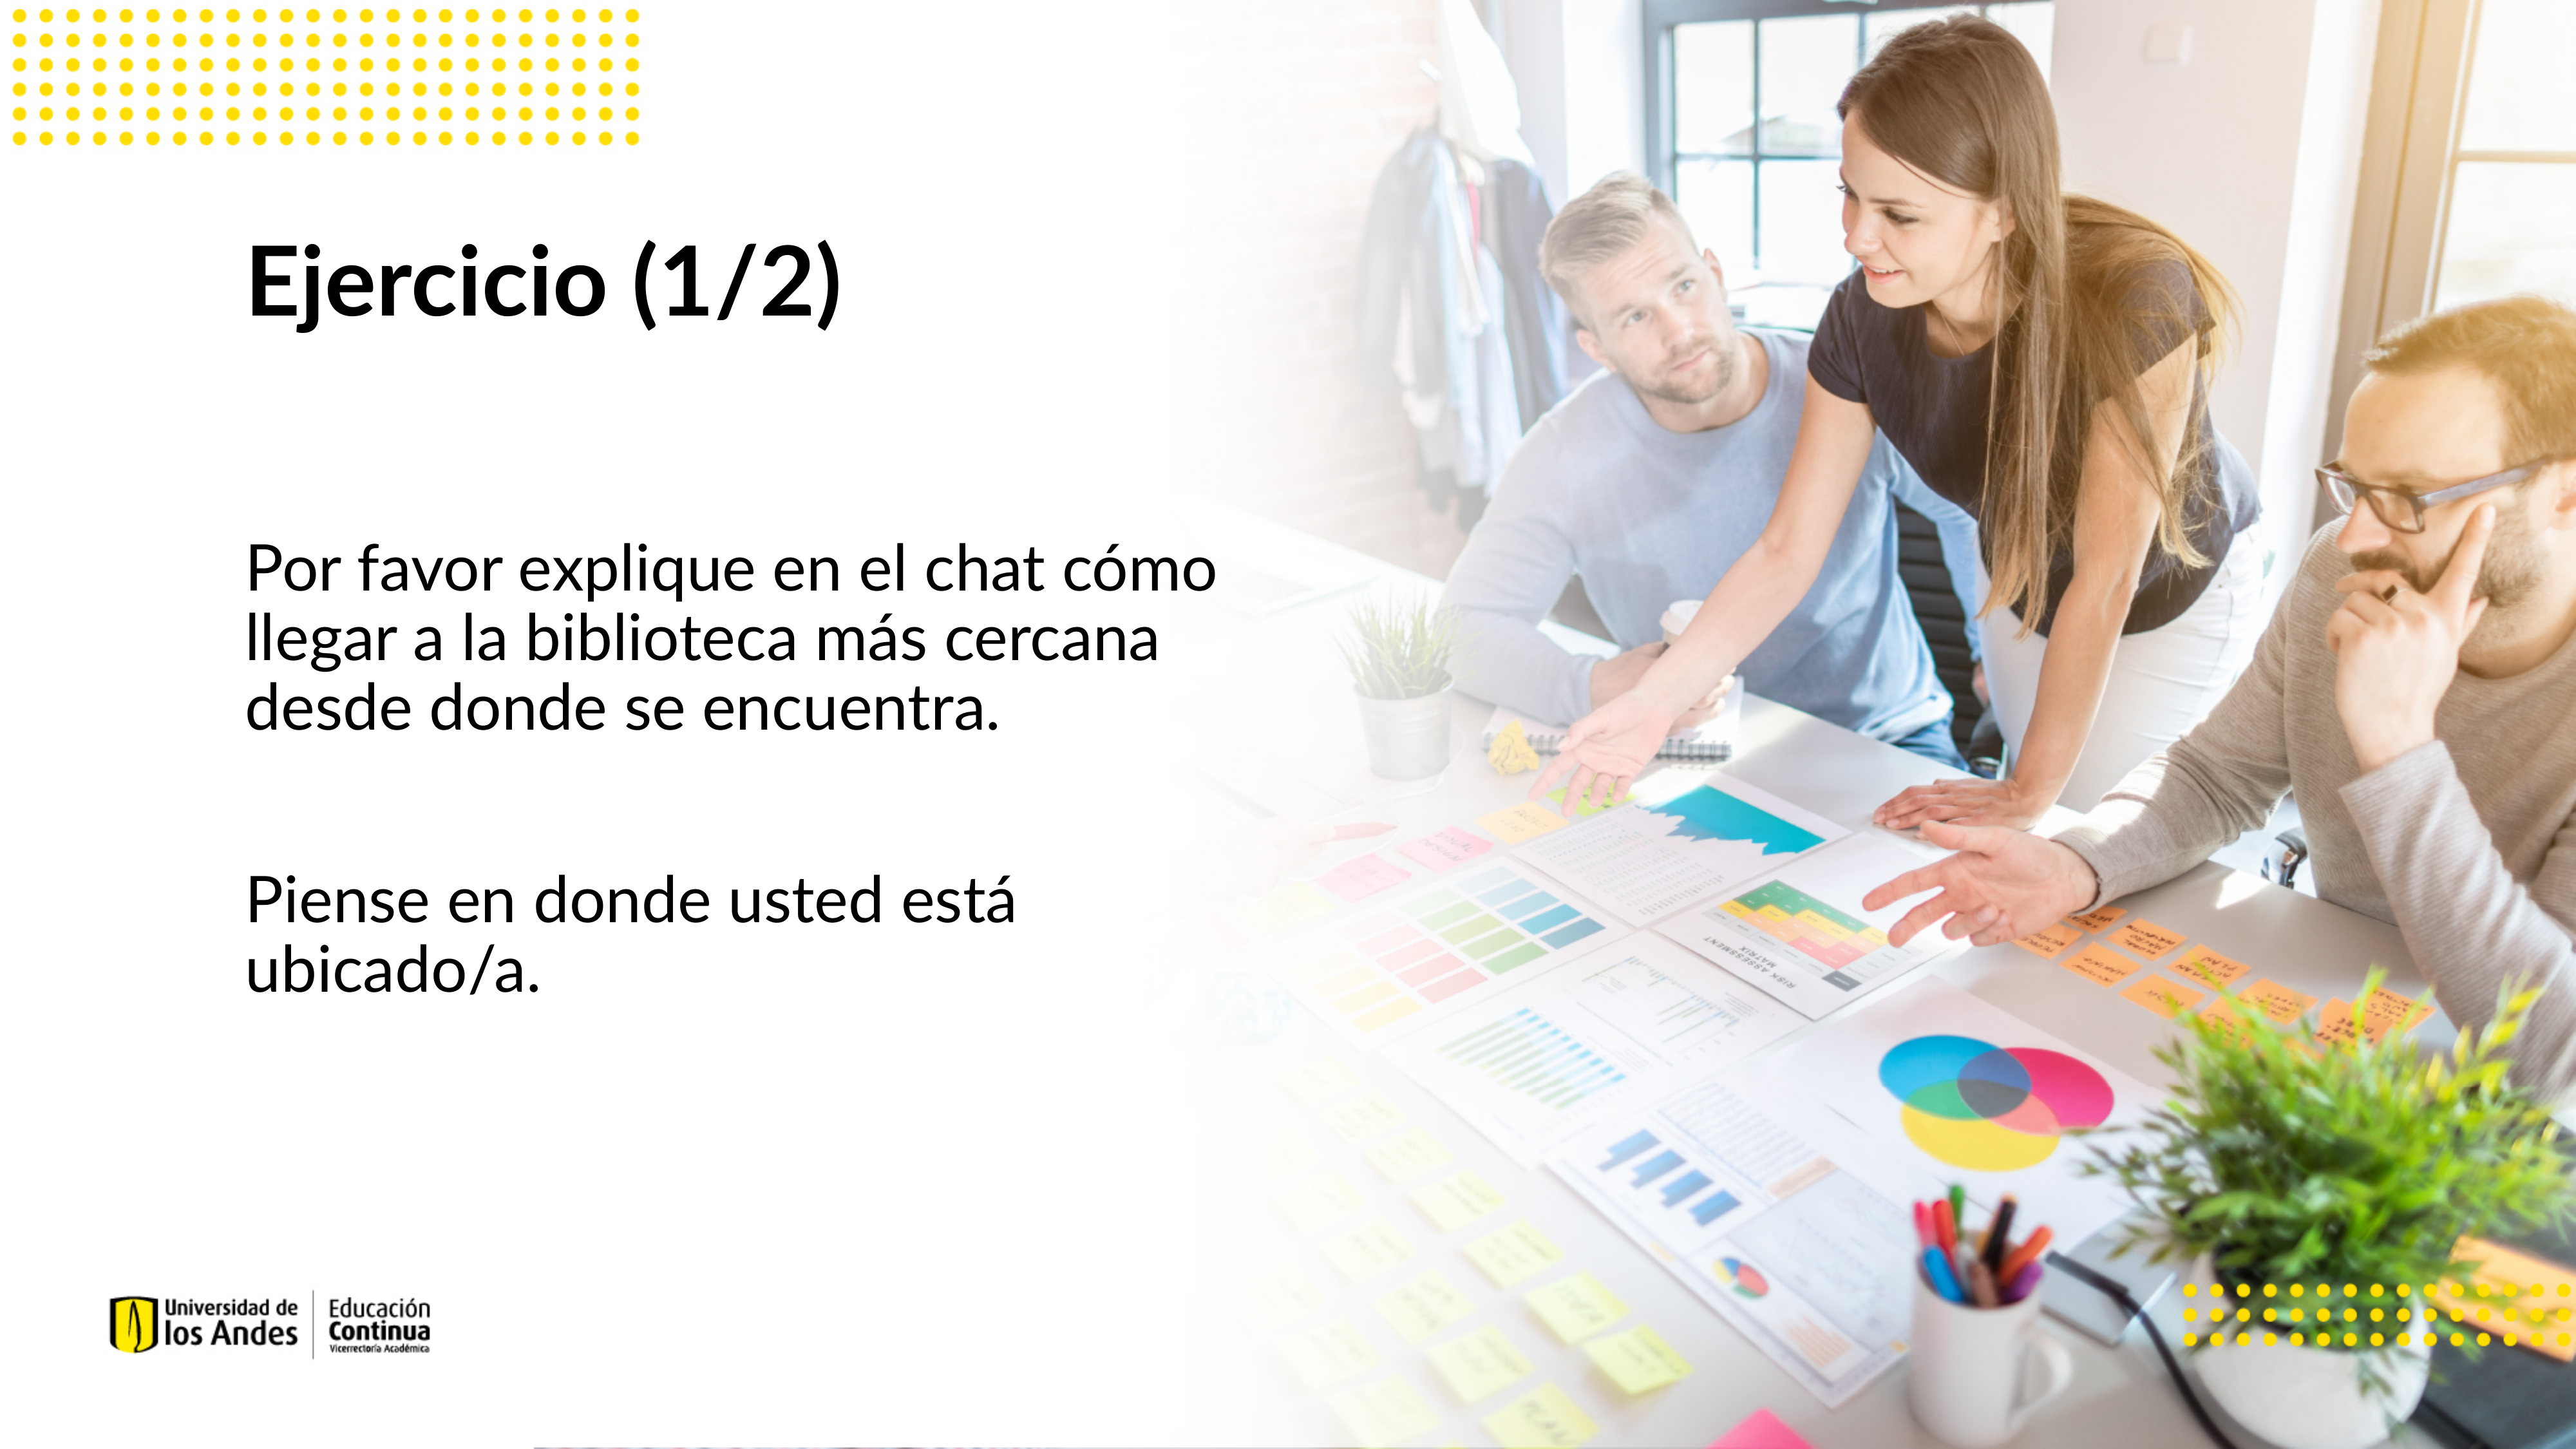

# Ejercicio (1/2)
Por favor explique en el chat cómo llegar a la biblioteca más cercana desde donde se encuentra.

Piense en donde usted está ubicado/a.